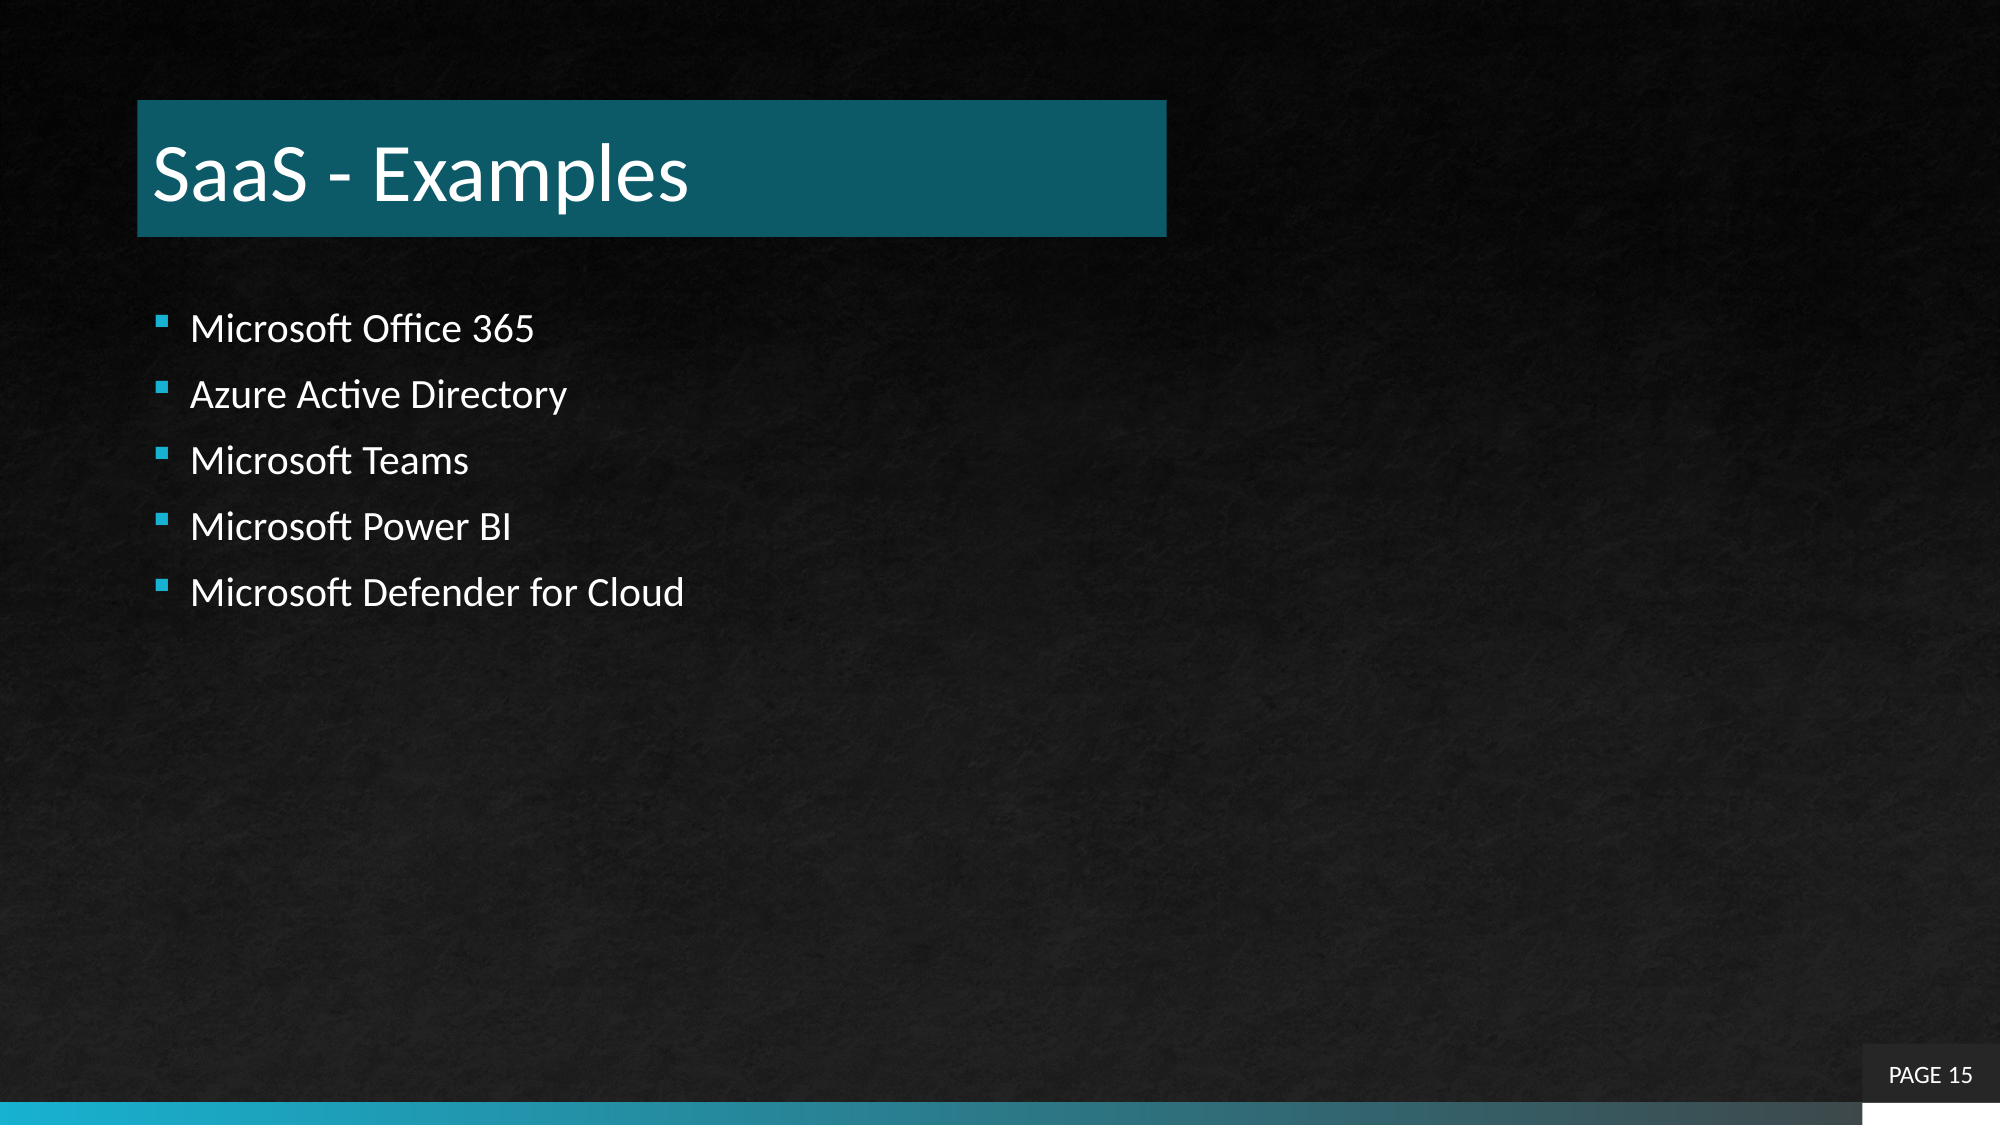

# SaaS - Examples
Microsoft Office 365
Azure Active Directory
Microsoft Teams
Microsoft Power BI
Microsoft Defender for Cloud
PAGE 15